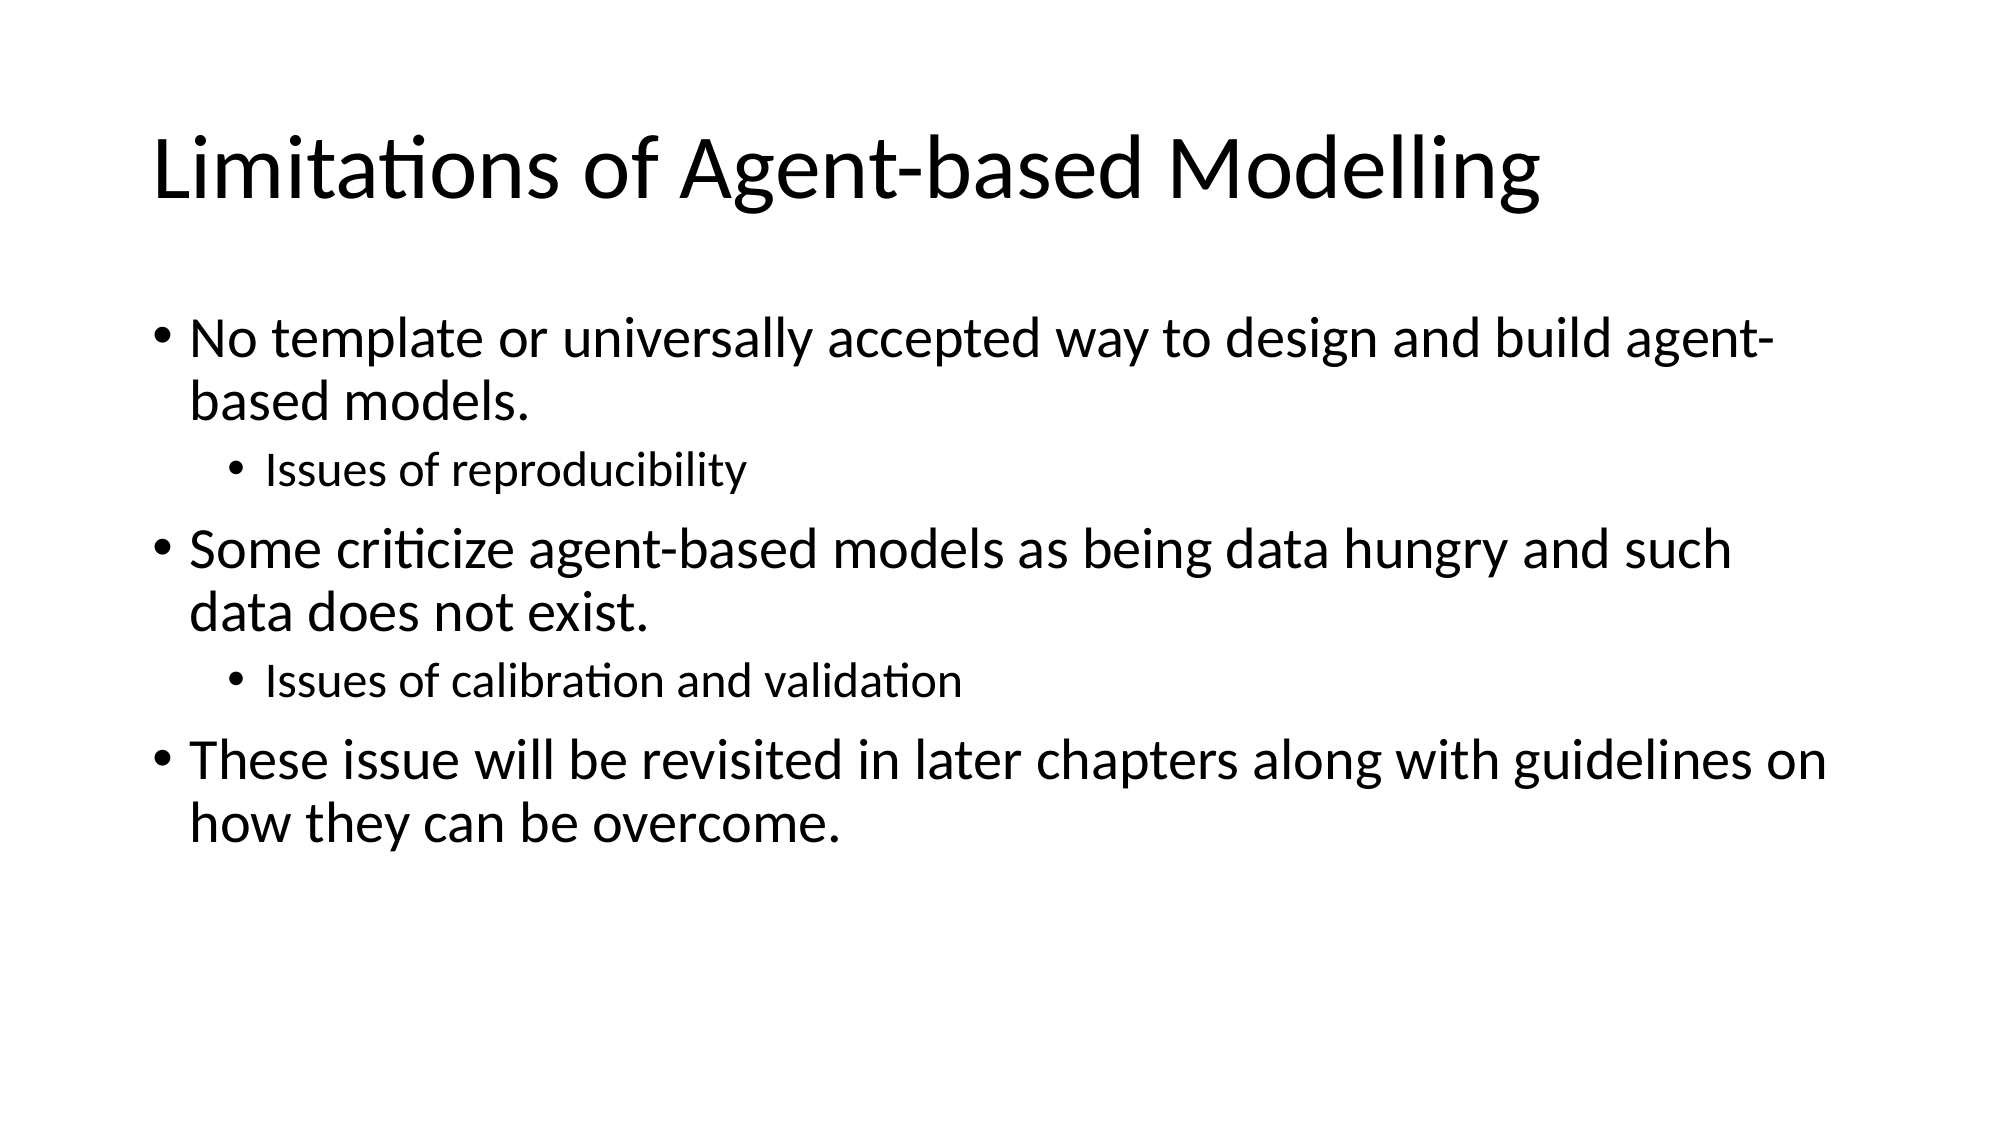

# Limitations of Agent-based Modelling
No template or universally accepted way to design and build agent-based models.
Issues of reproducibility
Some criticize agent-based models as being data hungry and such data does not exist.
Issues of calibration and validation
These issue will be revisited in later chapters along with guidelines on how they can be overcome.